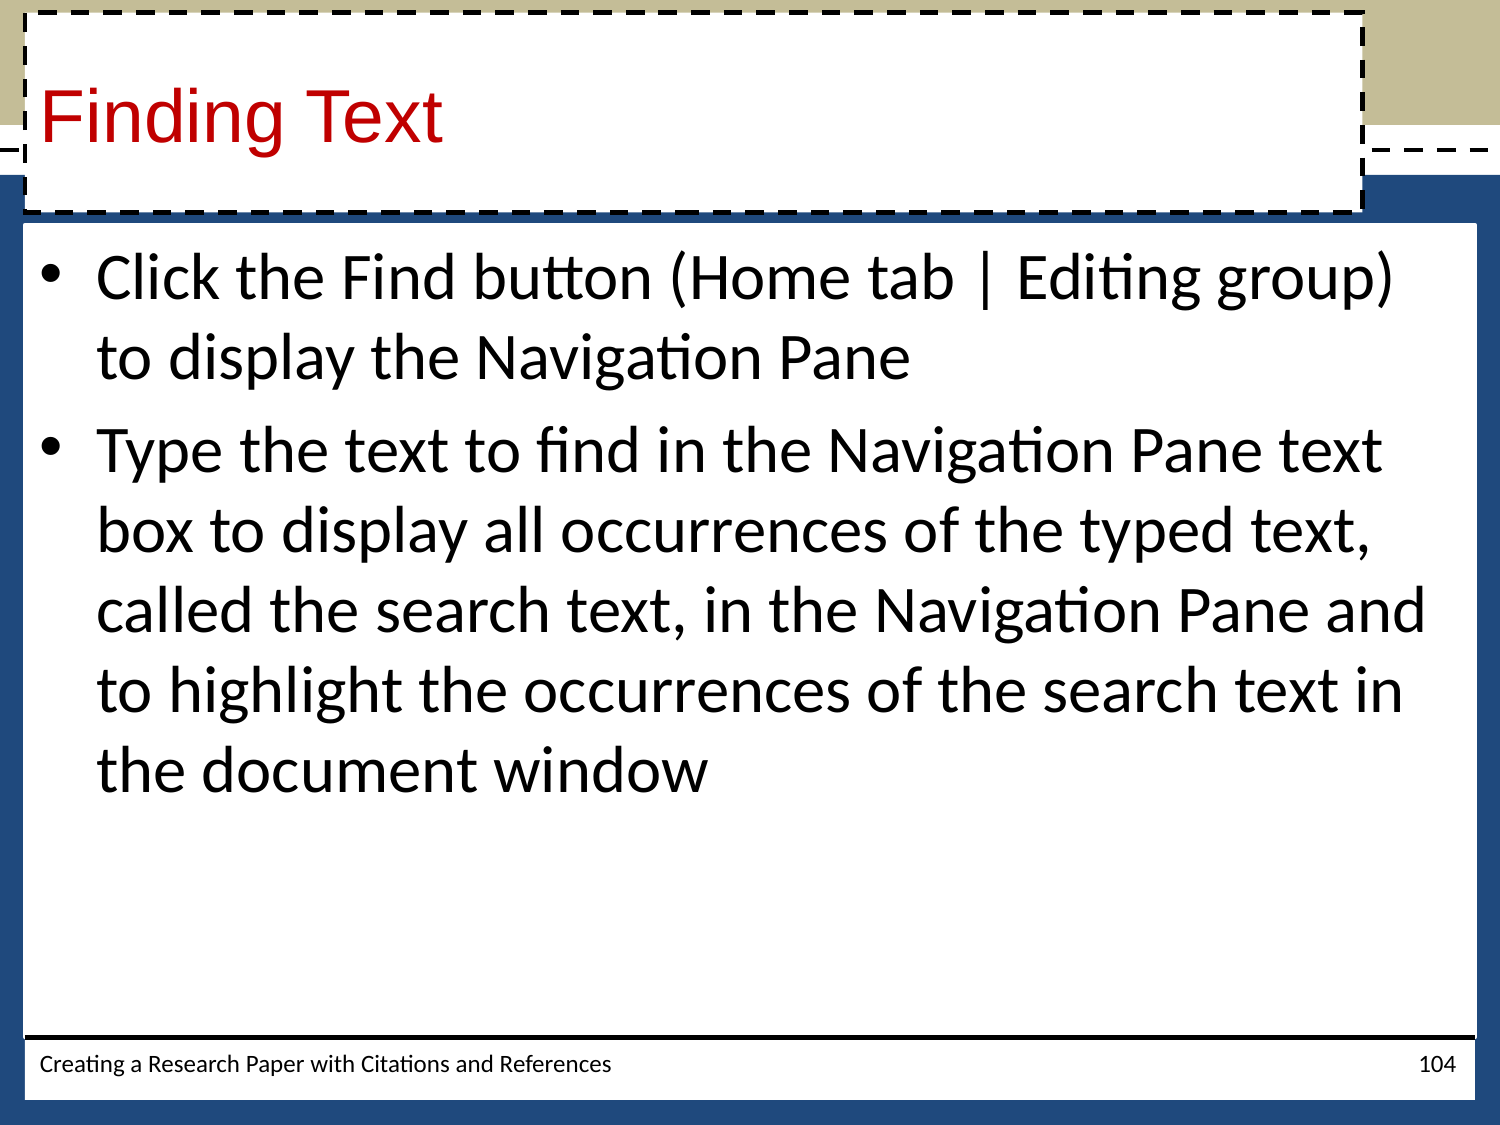

# Finding Text
Click the Find button (Home tab | Editing group) to display the Navigation Pane
Type the text to find in the Navigation Pane text box to display all occurrences of the typed text, called the search text, in the Navigation Pane and to highlight the occurrences of the search text in the document window
Creating a Research Paper with Citations and References
104